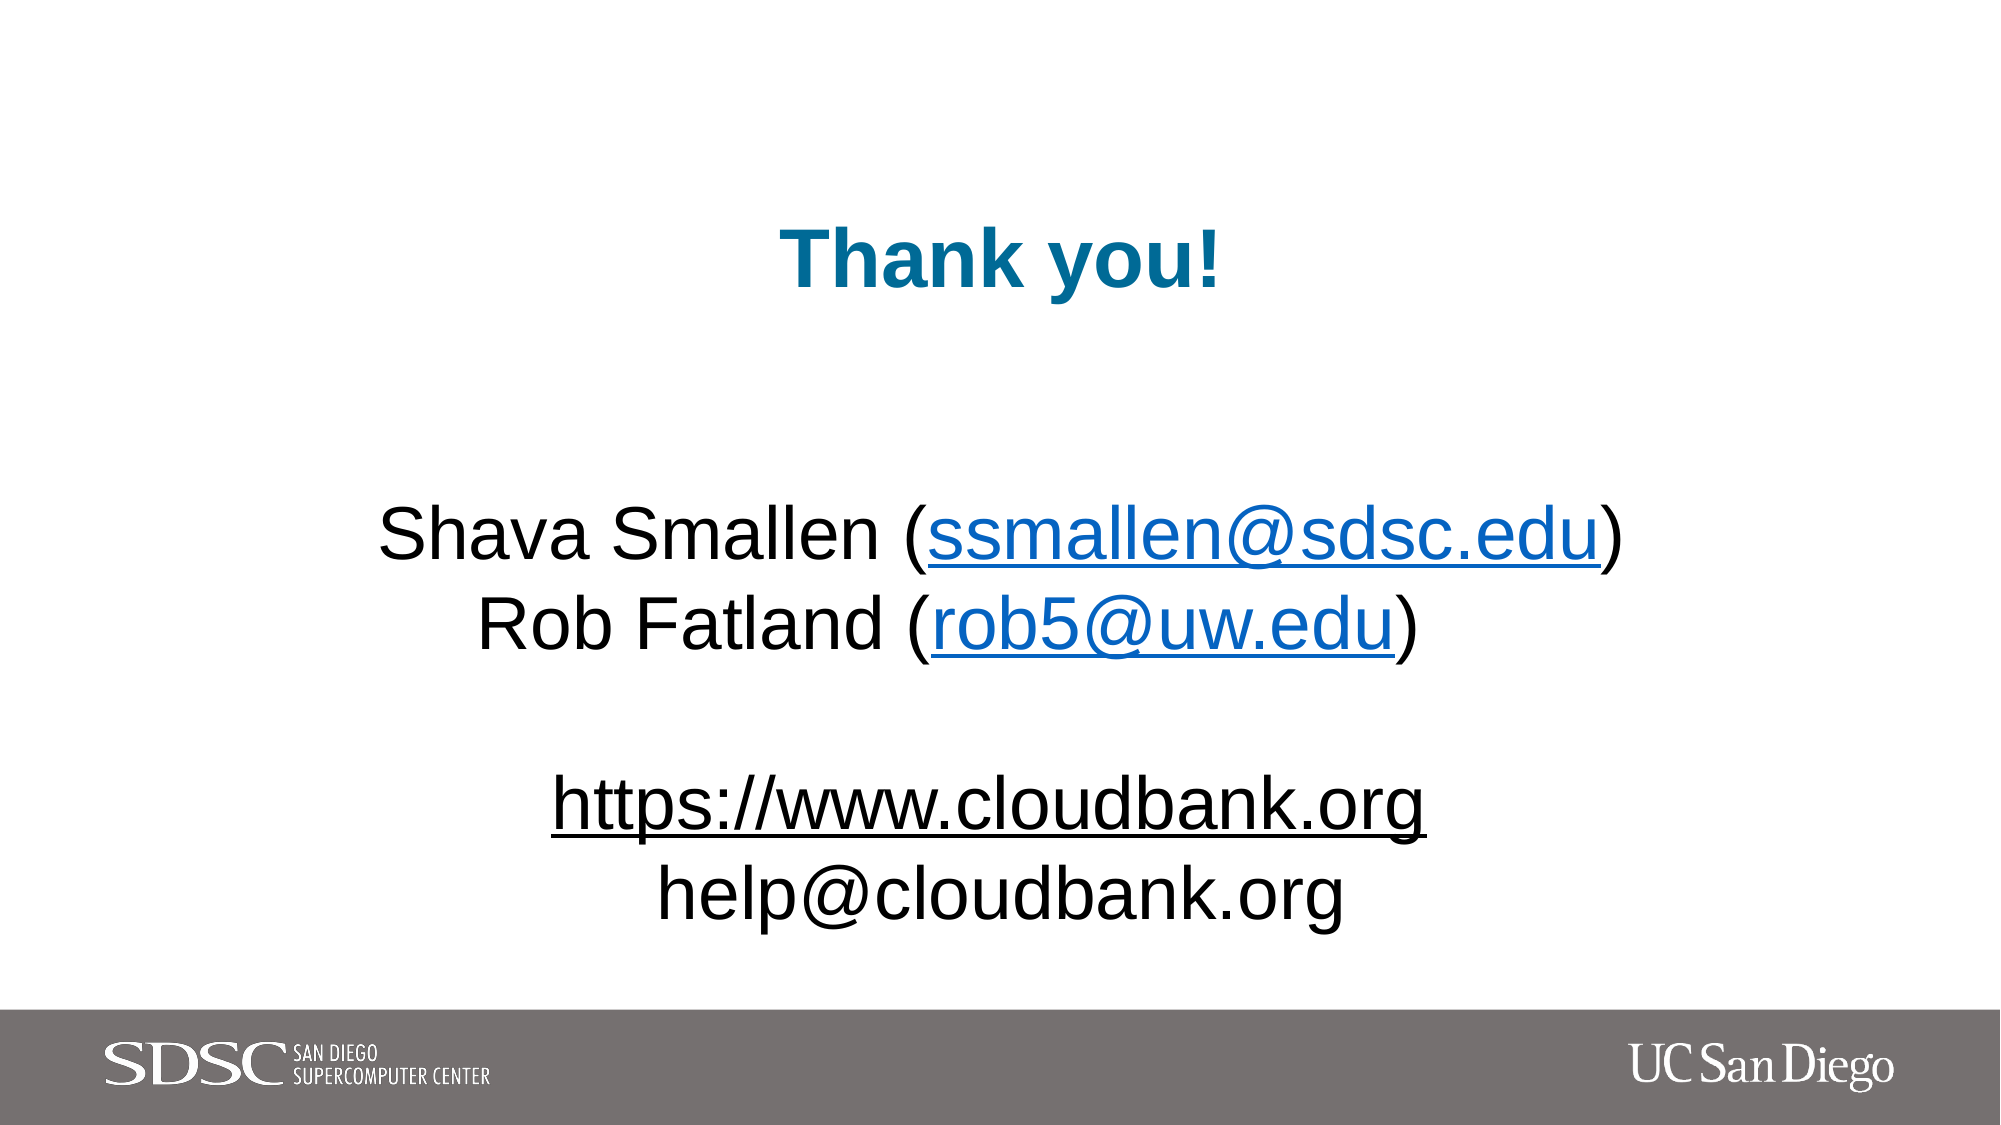

Thank you!

Shava Smallen (ssmallen@sdsc.edu)
Rob Fatland (rob5@uw.edu)

https://www.cloudbank.org
help@cloudbank.org